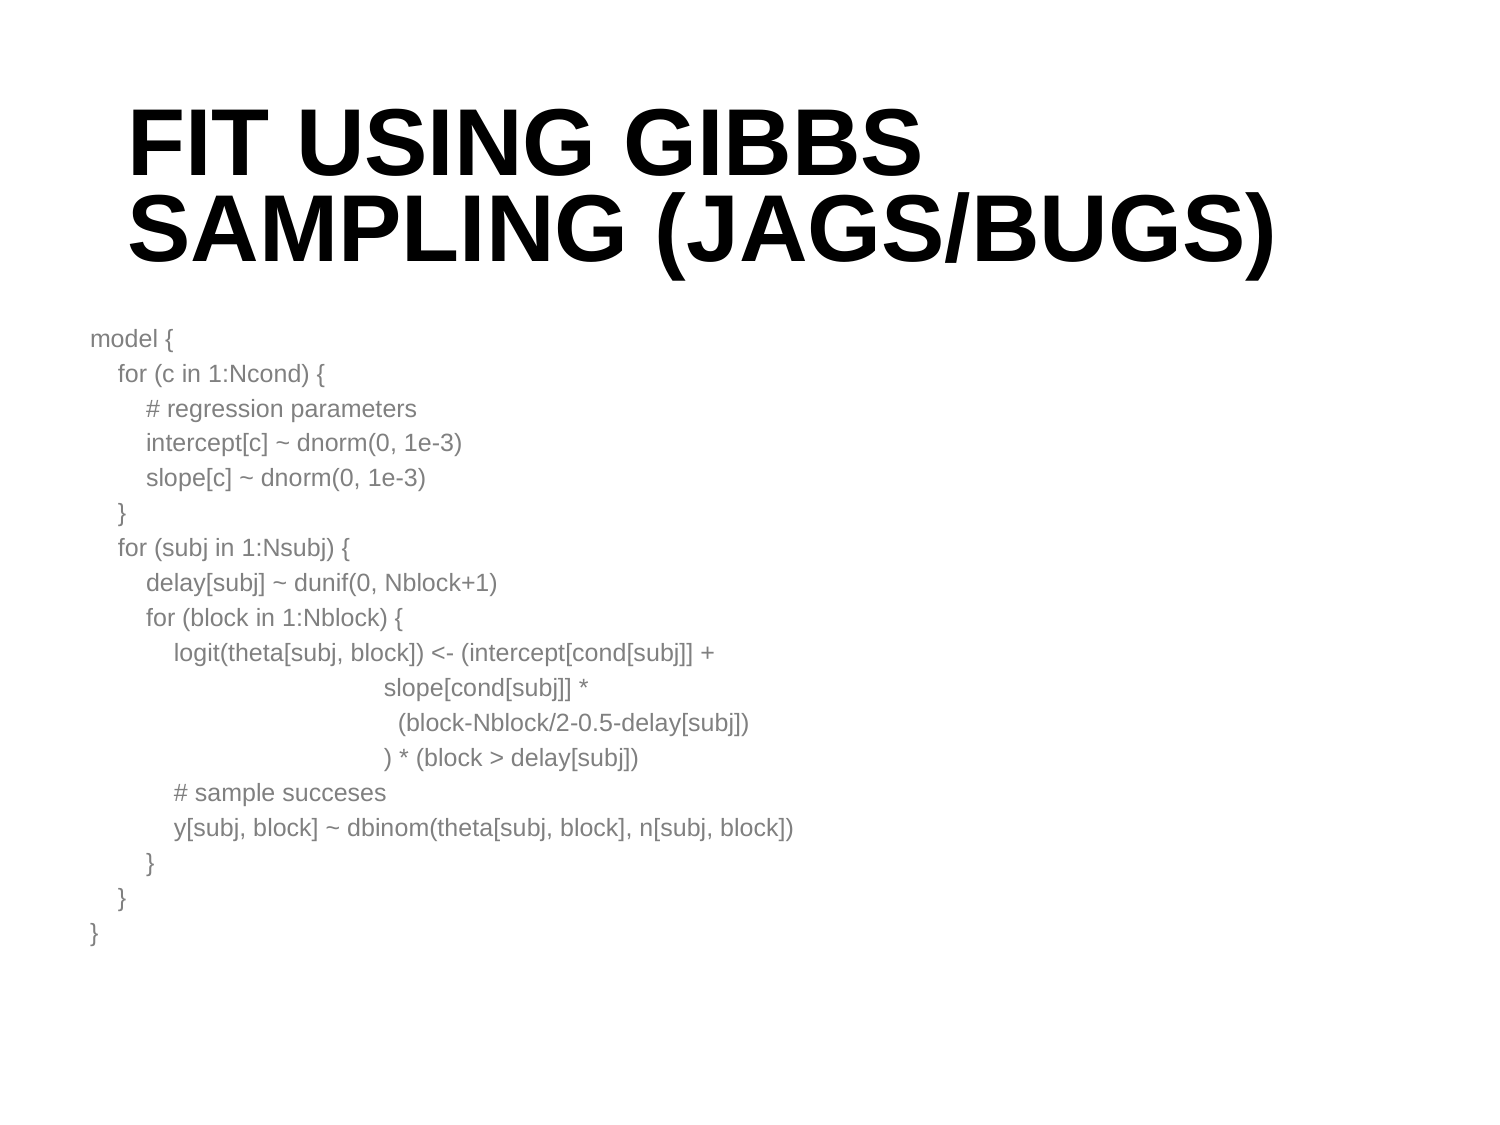

# FIT USING GIBBS SAMPLING (JAGS/BUGS)
model {
    for (c in 1:Ncond) {
        # regression parameters
        intercept[c] ~ dnorm(0, 1e-3)
        slope[c] ~ dnorm(0, 1e-3)
    }
    for (subj in 1:Nsubj) {
        delay[subj] ~ dunif(0, Nblock+1)
        for (block in 1:Nblock) {
            logit(theta[subj, block]) <- (intercept[cond[subj]] +
                                          slope[cond[subj]] *
                                            (block-Nblock/2-0.5-delay[subj])
                                          ) * (block > delay[subj])
            # sample succeses
            y[subj, block] ~ dbinom(theta[subj, block], n[subj, block])
        }
    }
}